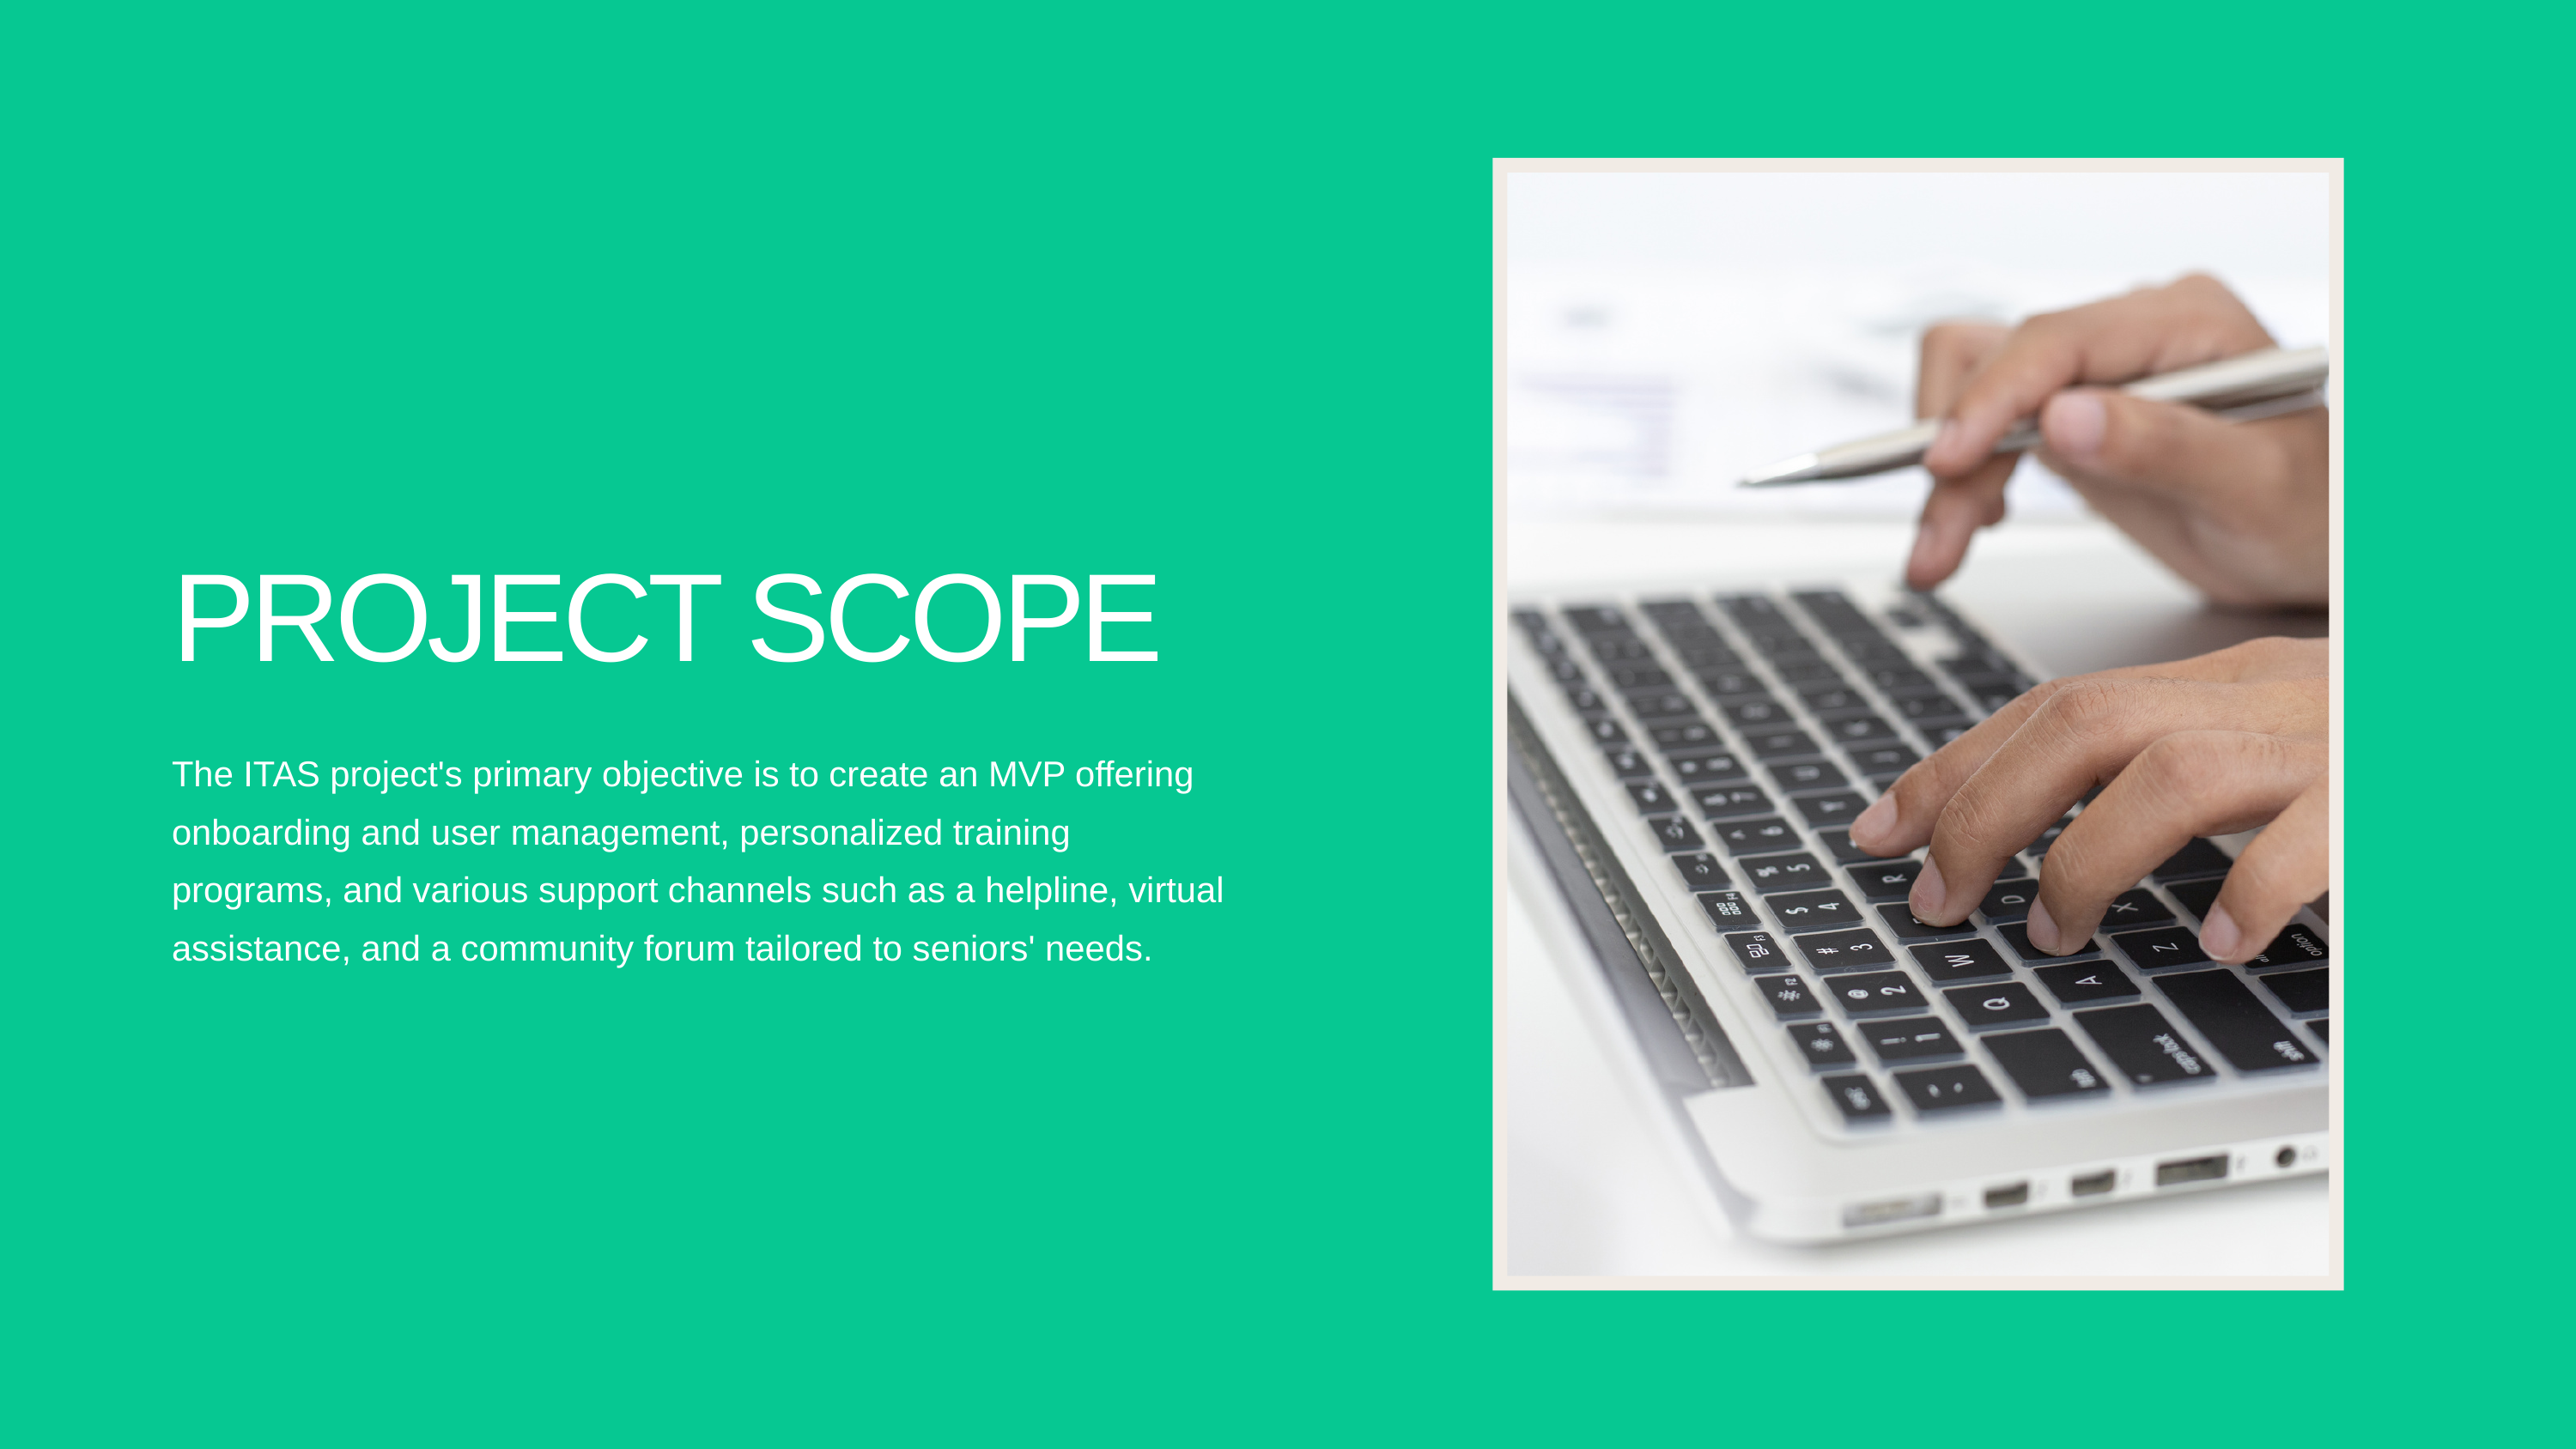

PROJECT SCOPE
The ITAS project's primary objective is to create an MVP offering onboarding and user management, personalized training programs, and various support channels such as a helpline, virtual assistance, and a community forum tailored to seniors' needs.